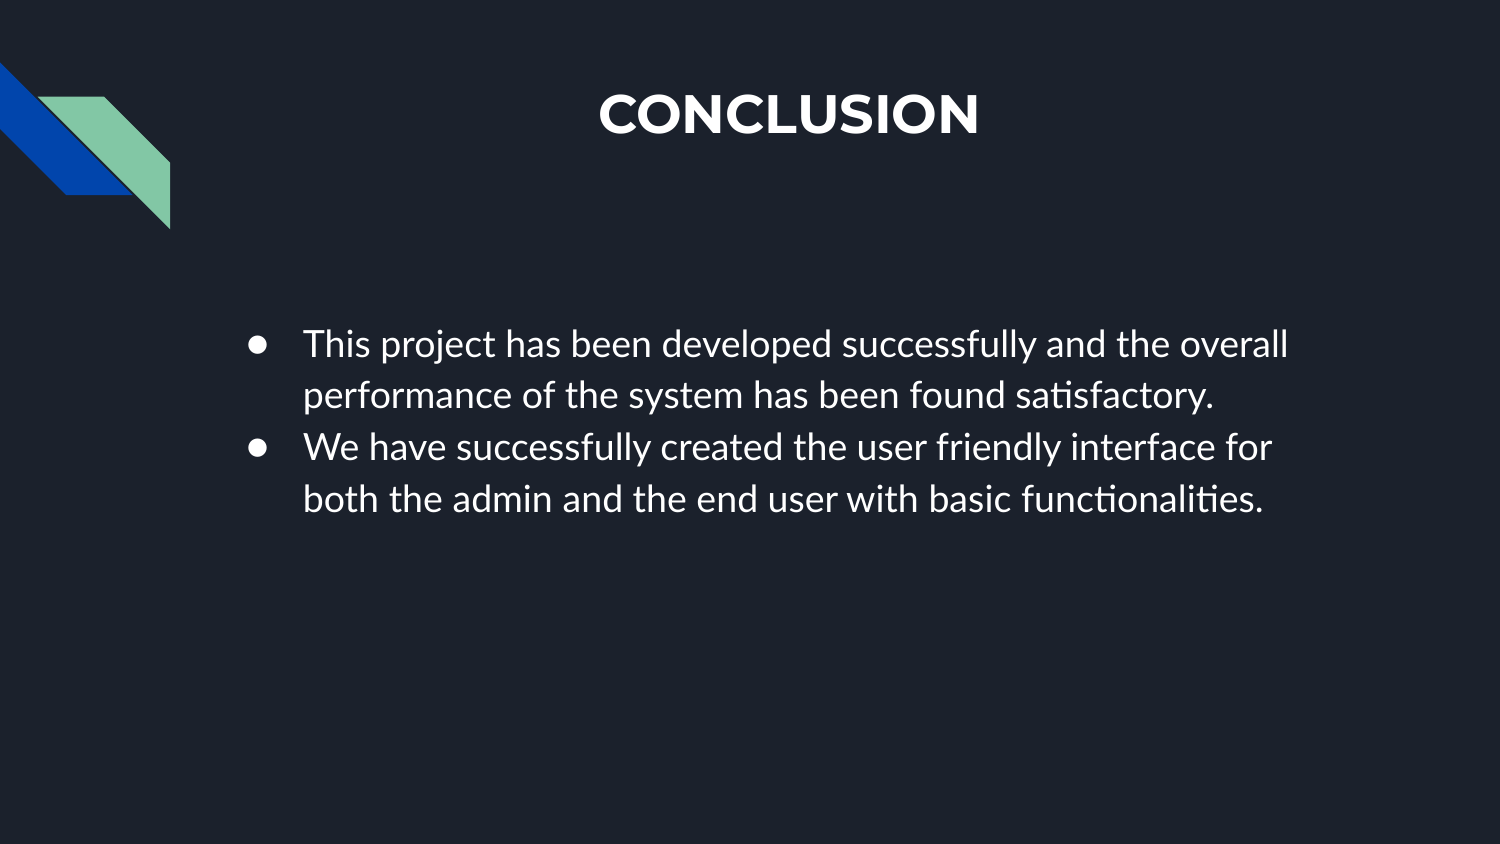

# CONCLUSION
This project has been developed successfully and the overall performance of the system has been found satisfactory.
We have successfully created the user friendly interface for both the admin and the end user with basic functionalities.